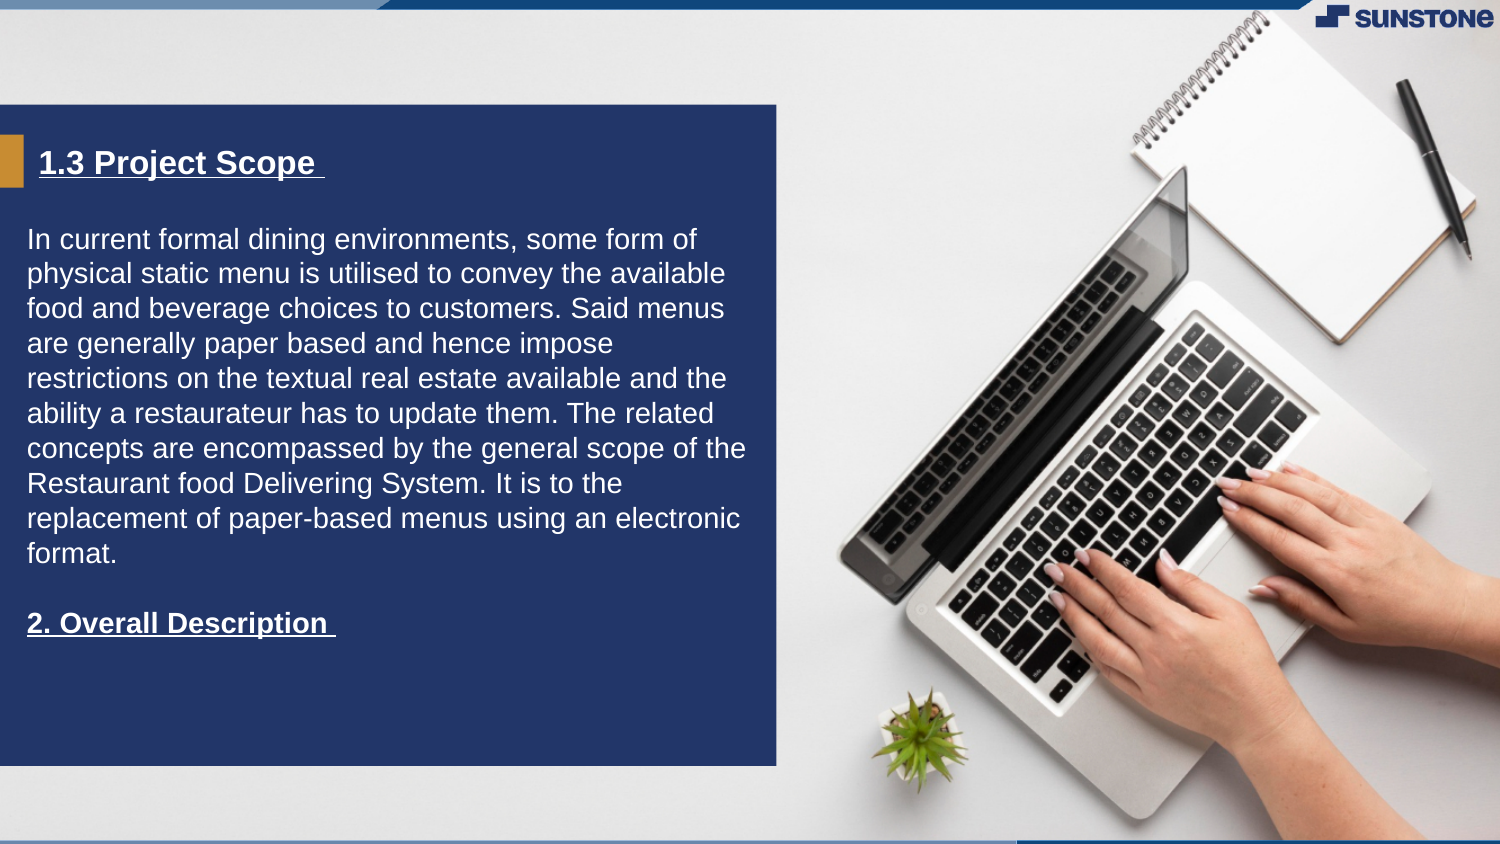

# 1.3 Project Scope
In current formal dining environments, some form of physical static menu is utilised to convey the available food and beverage choices to customers. Said menus are generally paper based and hence impose restrictions on the textual real estate available and the ability a restaurateur has to update them. The related concepts are encompassed by the general scope of the Restaurant food Delivering System. It is to the replacement of paper-based menus using an electronic format.
2. Overall Description